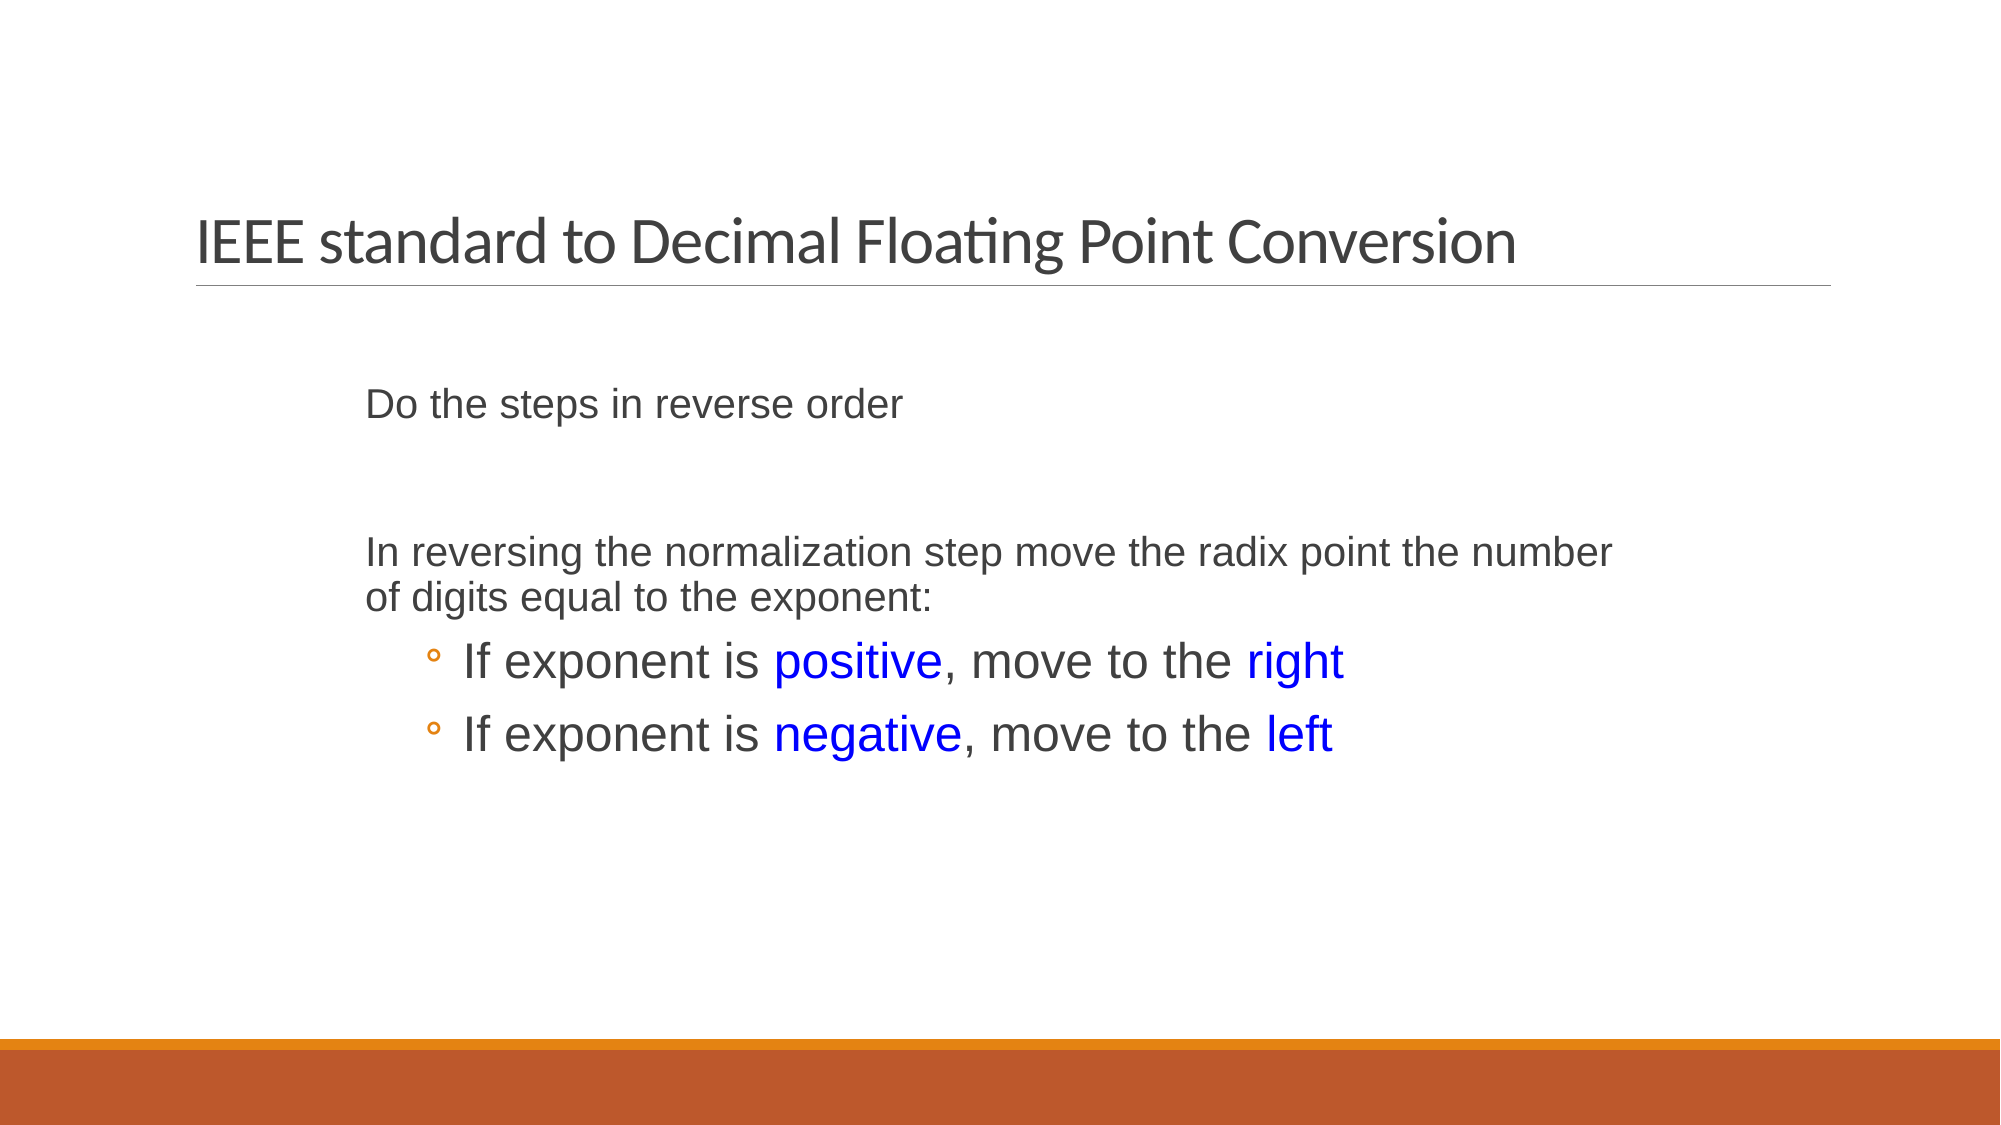

# IEEE standard to Decimal Floating Point Conversion
Do the steps in reverse order

In reversing the normalization step move the radix point the number of digits equal to the exponent:
If exponent is positive, move to the right
If exponent is negative, move to the left